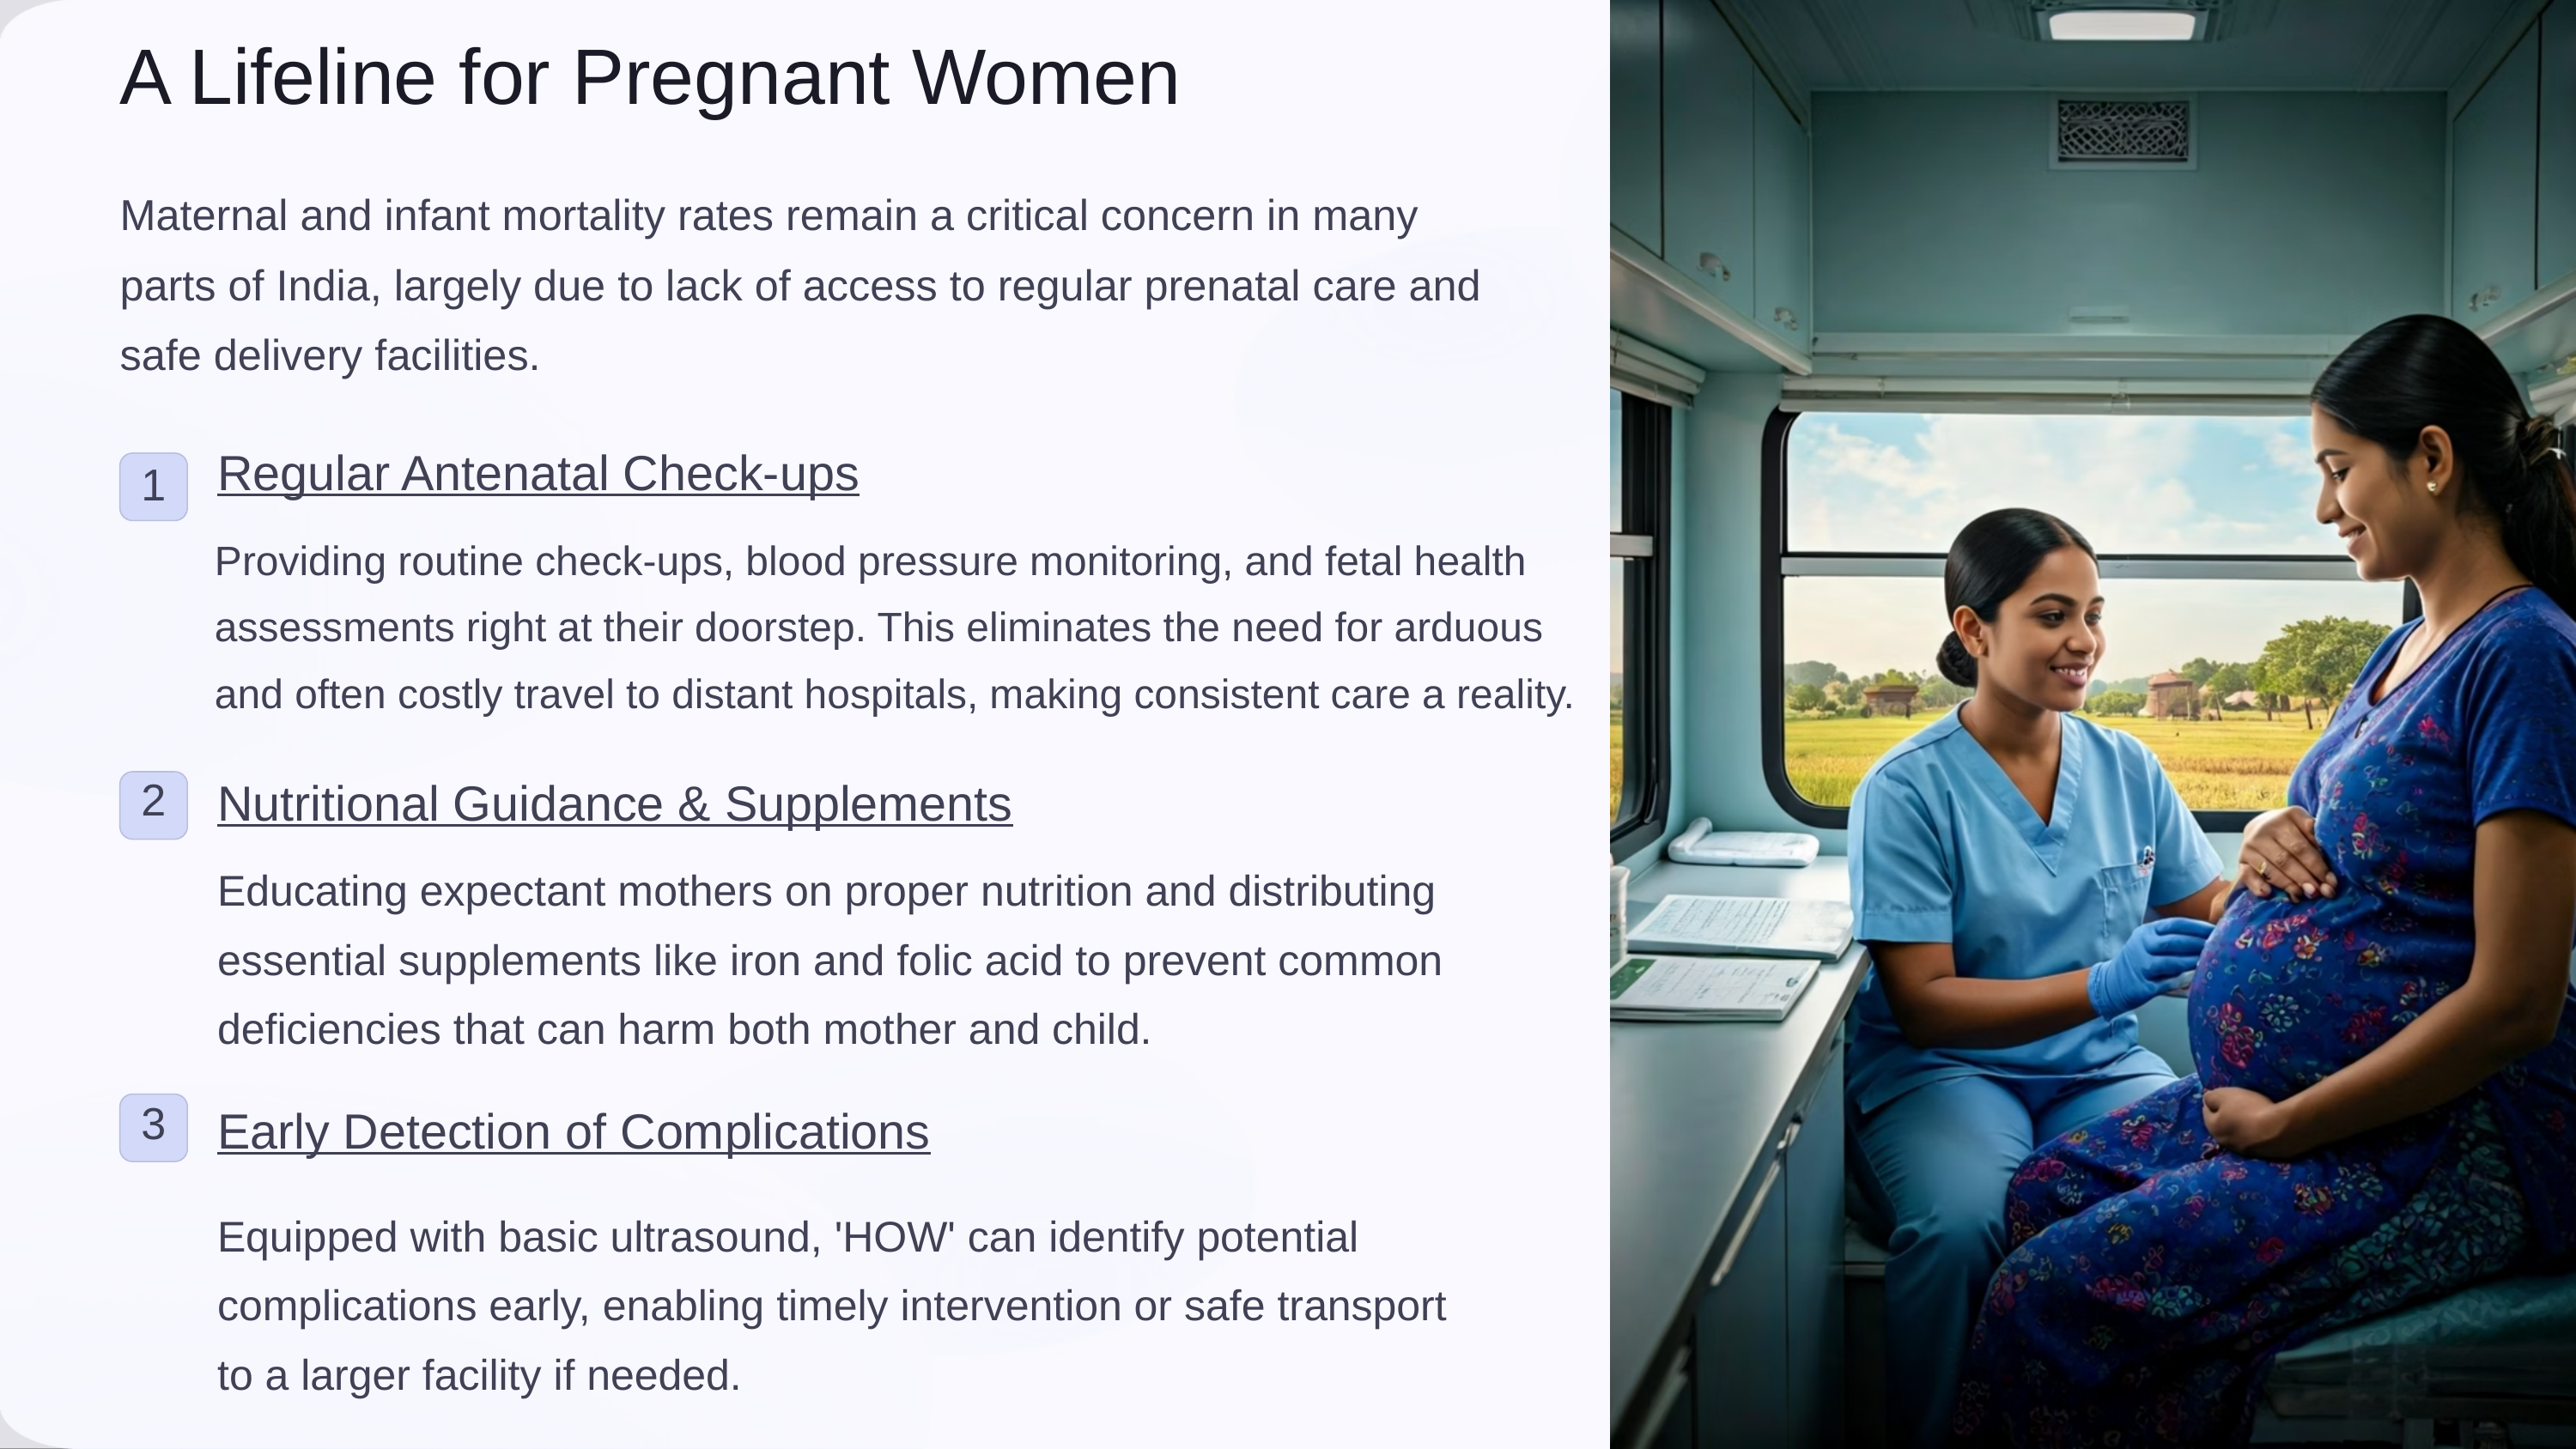

A Lifeline for Pregnant Women
Maternal and infant mortality rates remain a critical concern in many parts of India, largely due to lack of access to regular prenatal care and safe delivery facilities.
Regular Antenatal Check-ups

1
Providing routine check-ups, blood pressure monitoring, and fetal health assessments right at their doorstep. This eliminates the need for arduous and often costly travel to distant hospitals, making consistent care a reality.
Nutritional Guidance & Supplements

2
Educating expectant mothers on proper nutrition and distributing essential supplements like iron and folic acid to prevent common deficiencies that can harm both mother and child.

Early Detection of Complications
3
Equipped with basic ultrasound, 'HOW' can identify potential complications early, enabling timely intervention or safe transport to a larger facility if needed.